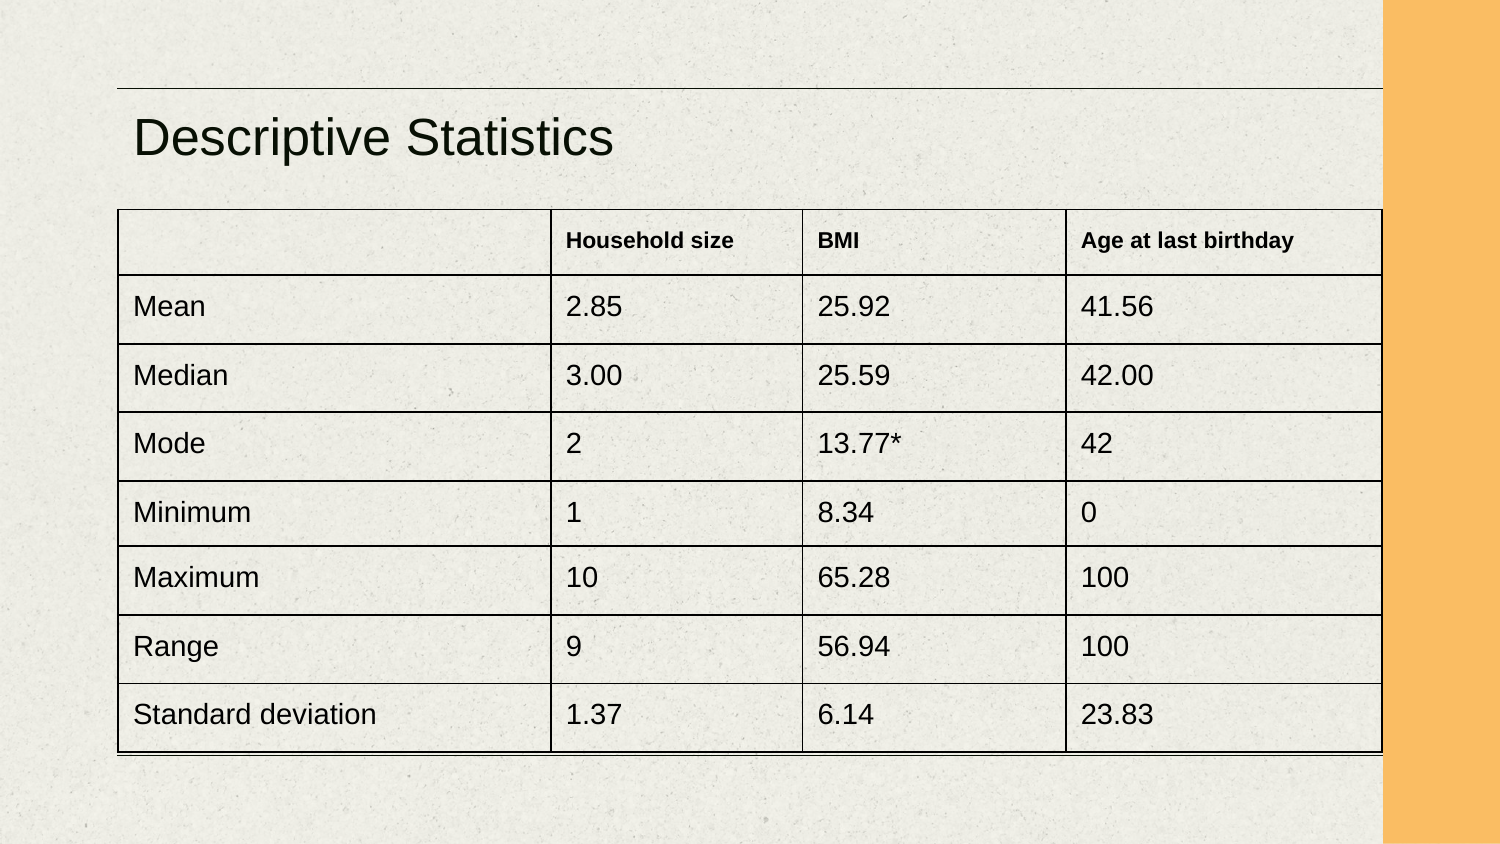

# Descriptive Statistics
|  | Household size | BMI | Age at last birthday |
| --- | --- | --- | --- |
| Mean | 2.85 | 25.92 | 41.56 |
| Median | 3.00 | 25.59 | 42.00 |
| Mode | 2 | 13.77\* | 42 |
| Minimum | 1 | 8.34 | 0 |
| Maximum | 10 | 65.28 | 100 |
| Range | 9 | 56.94 | 100 |
| Standard deviation | 1.37 | 6.14 | 23.83 |